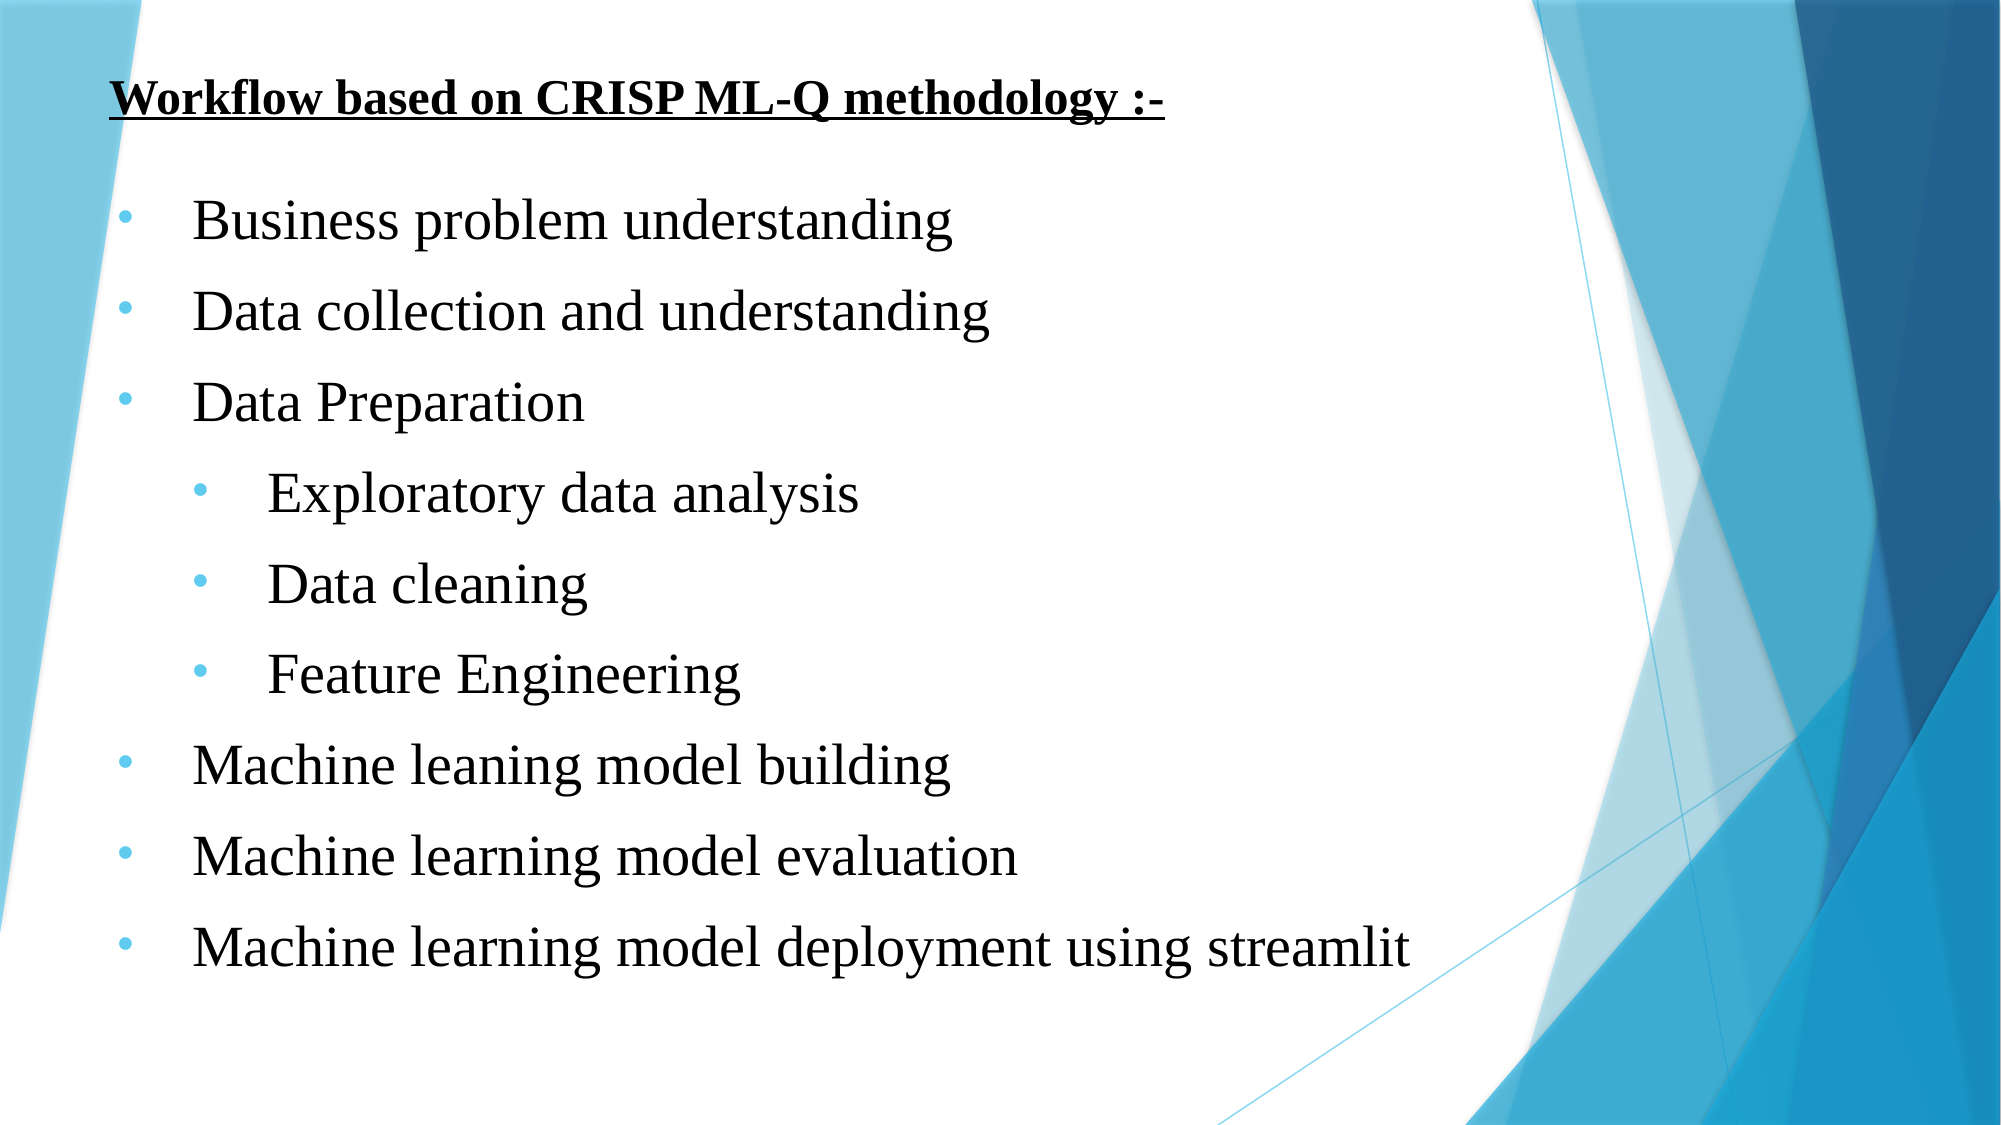

# Workflow based on CRISP ML-Q methodology :-
Business problem understanding
Data collection and understanding
Data Preparation
Exploratory data analysis
Data cleaning
Feature Engineering
Machine leaning model building
Machine learning model evaluation
Machine learning model deployment using streamlit